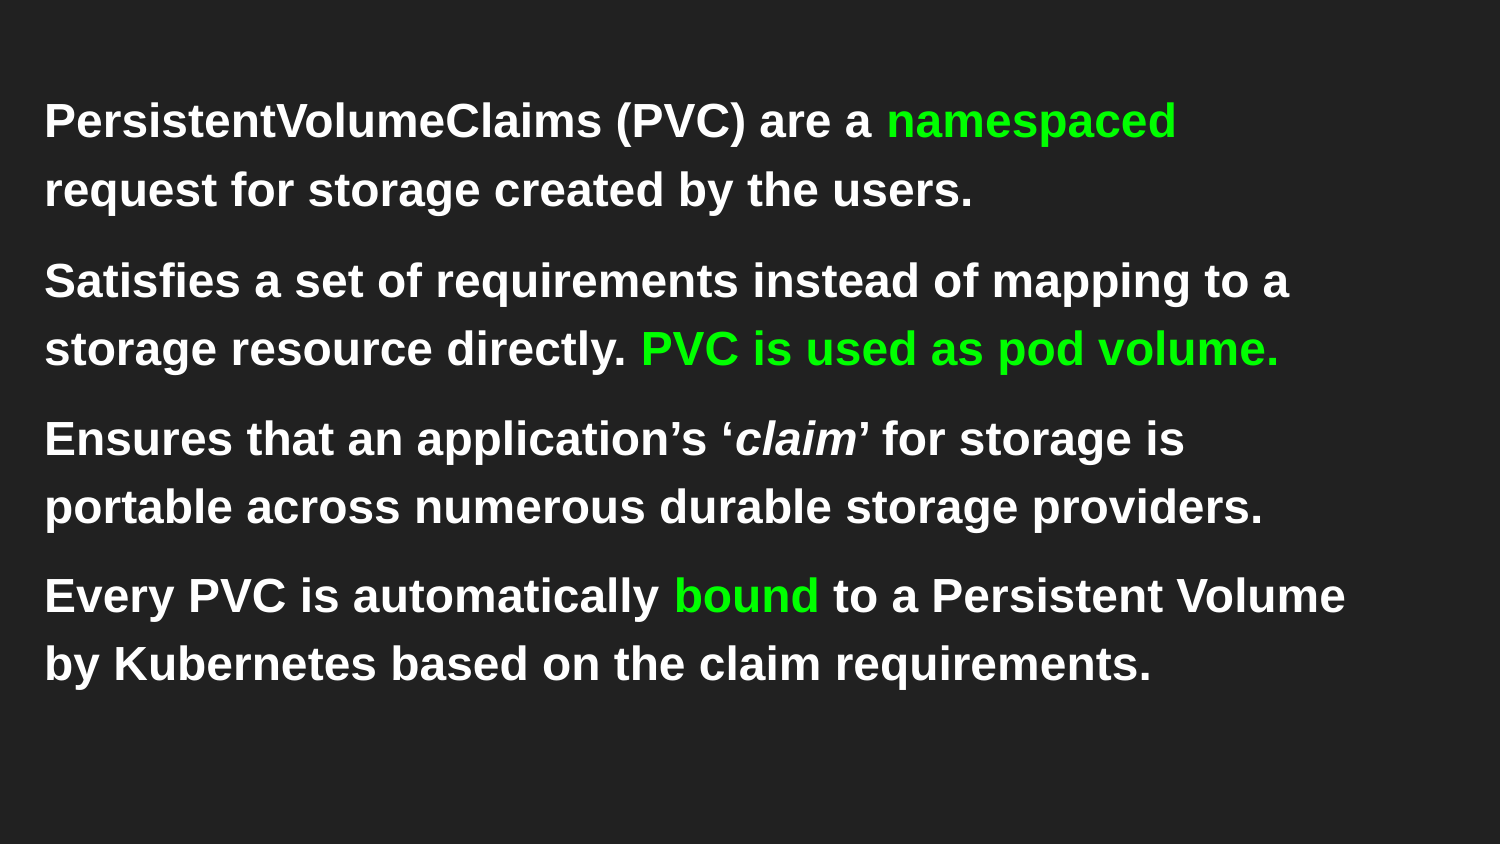

PersistentVolumeClaims (PVC) are a namespaced
request for storage created by the users.
Satisfies a set of requirements instead of mapping to a storage resource directly. PVC is used as pod volume.
Ensures that an application’s ‘claim’ for storage is portable across numerous durable storage providers.
Every PVC is automatically bound to a Persistent Volume by Kubernetes based on the claim requirements.
# PersistentVolumeClaims